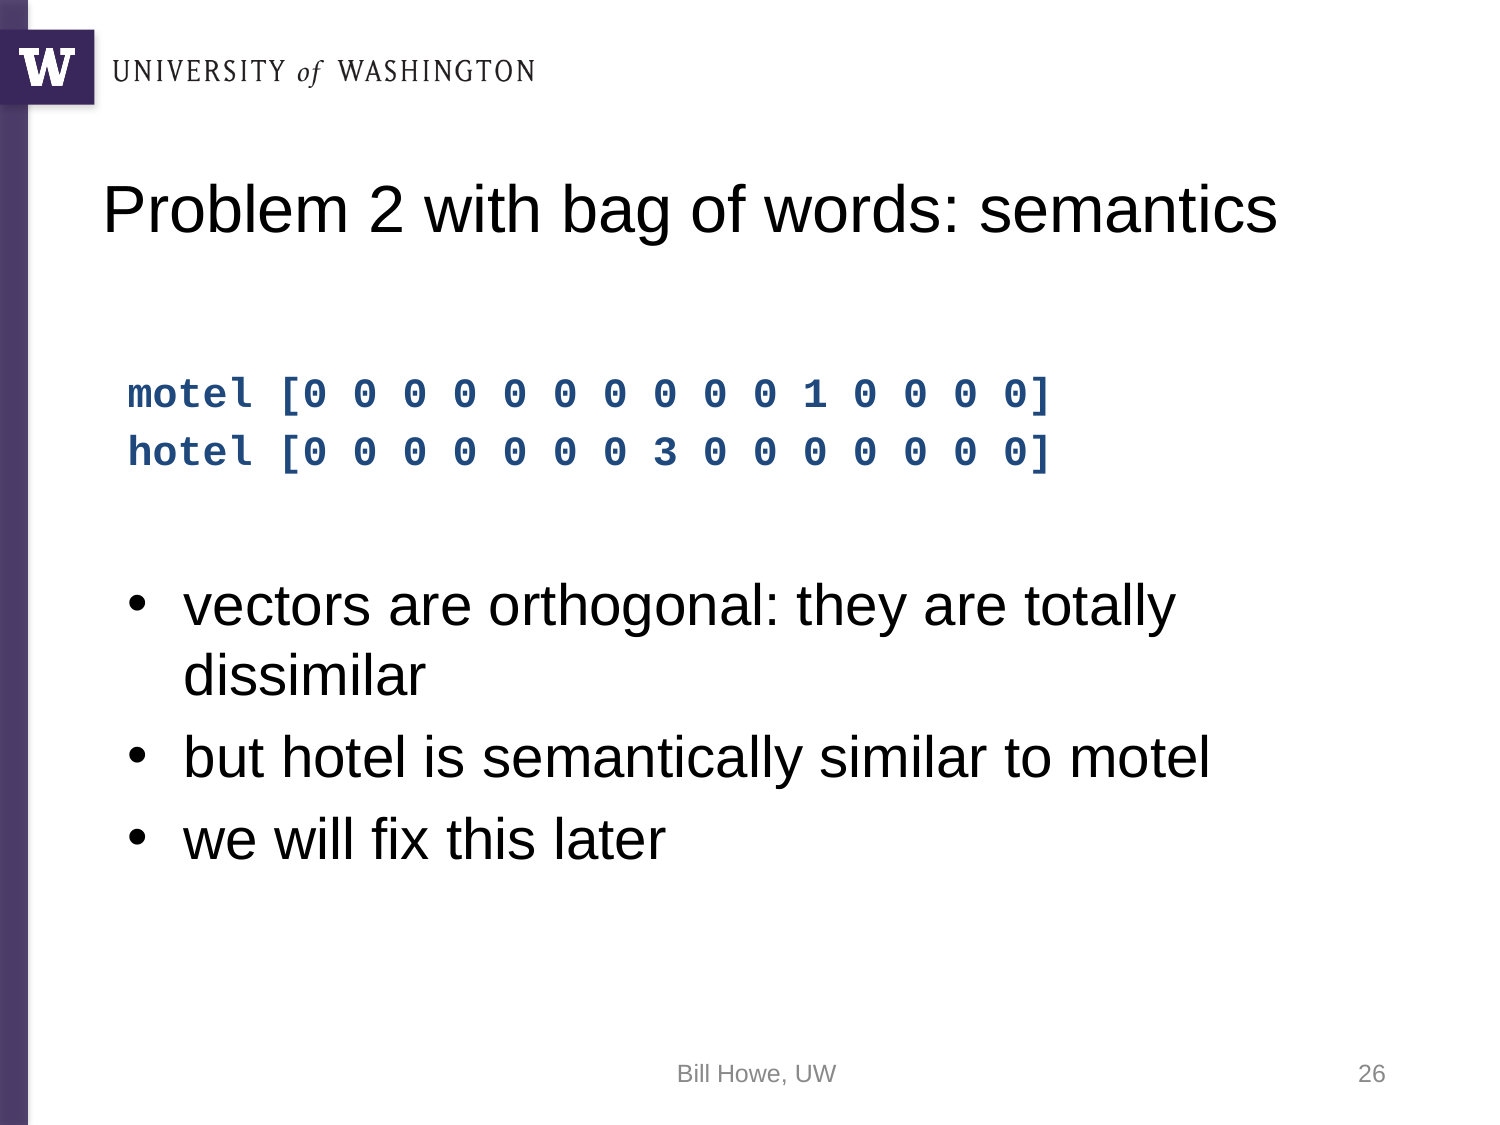

# Problem 2 with bag of words: semantics

motel [0 0 0 0 0 0 0 0 0 0 1 0 0 0 0]
hotel [0 0 0 0 0 0 0 3 0 0 0 0 0 0 0]

vectors are orthogonal: they are totally dissimilar
but hotel is semantically similar to motel
we will fix this later
Bill Howe, UW
26